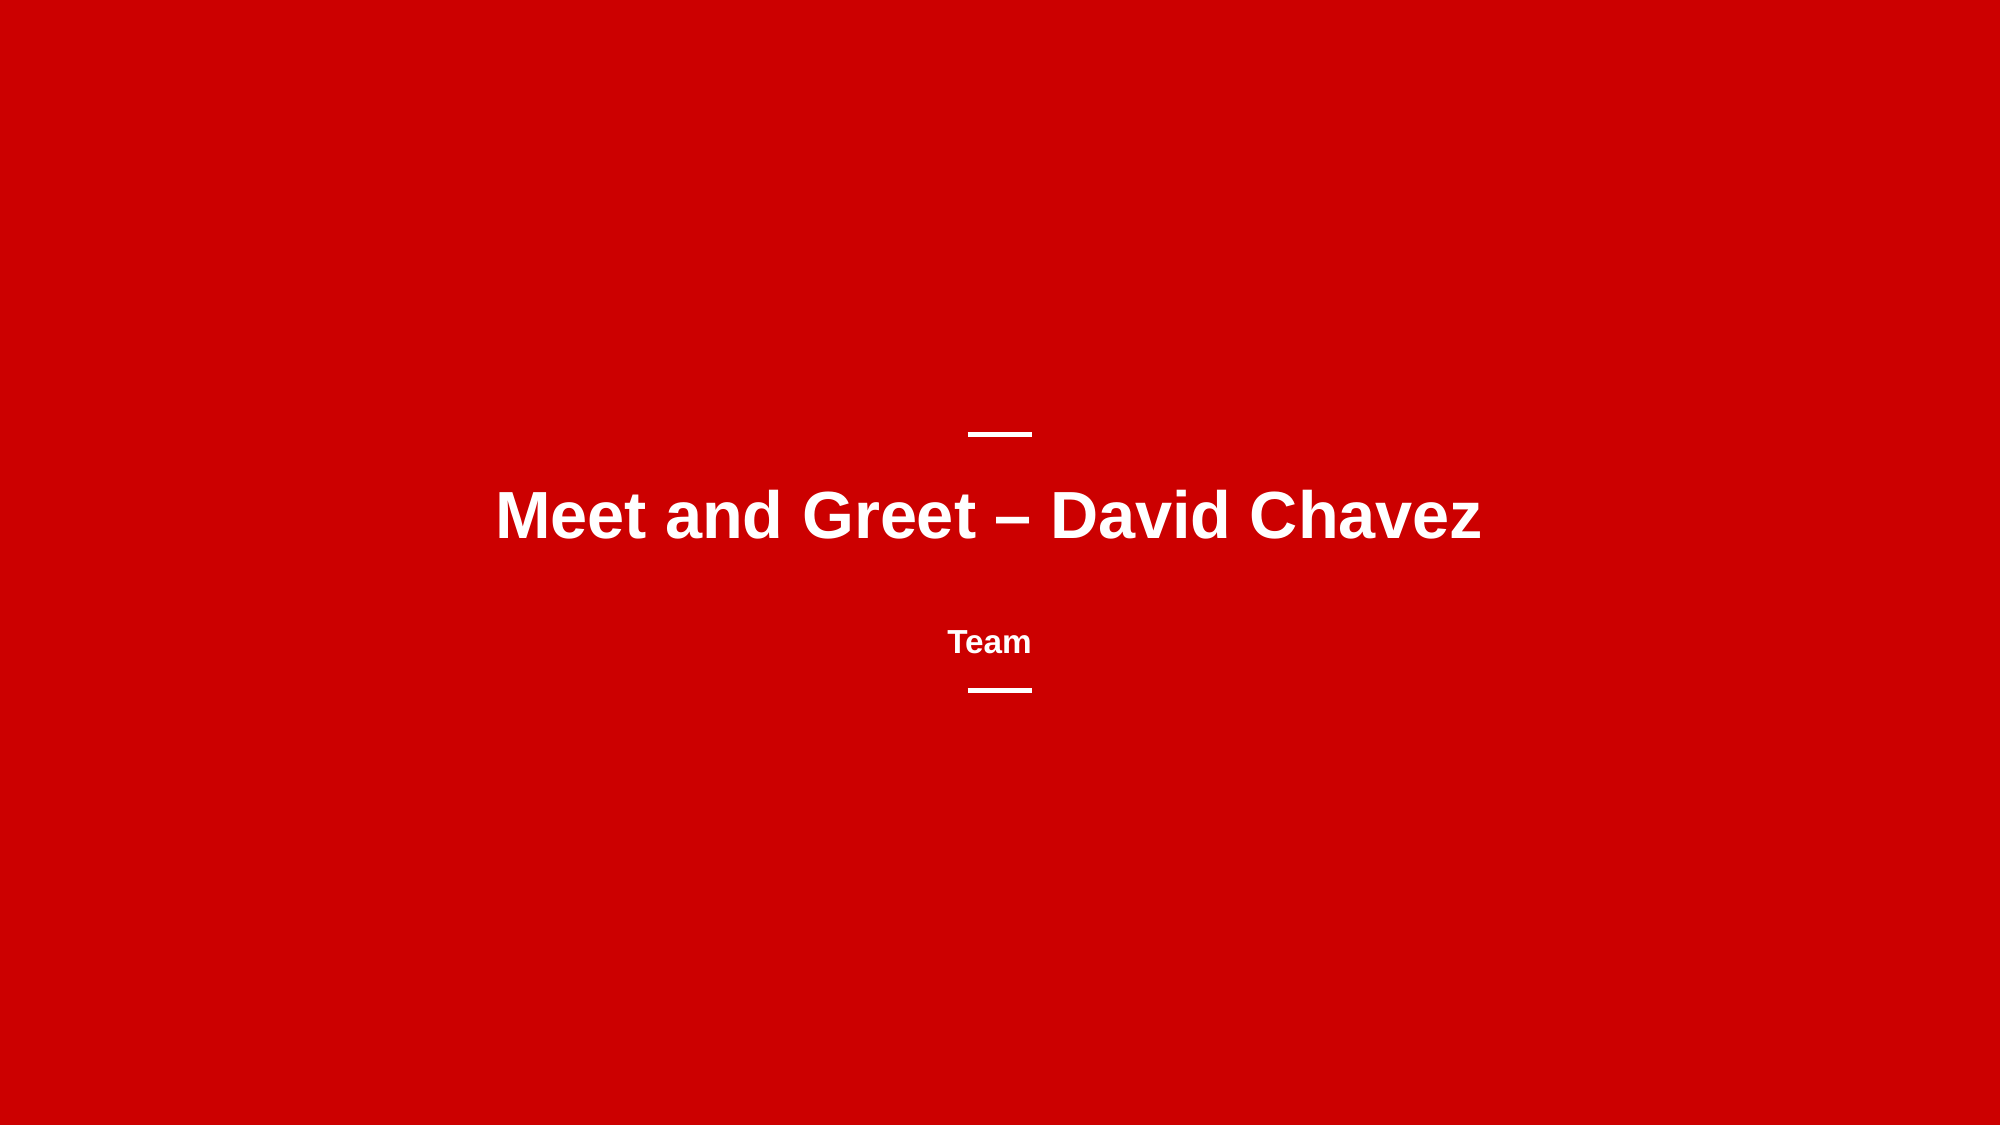

# Meet and Greet – David Chavez Team